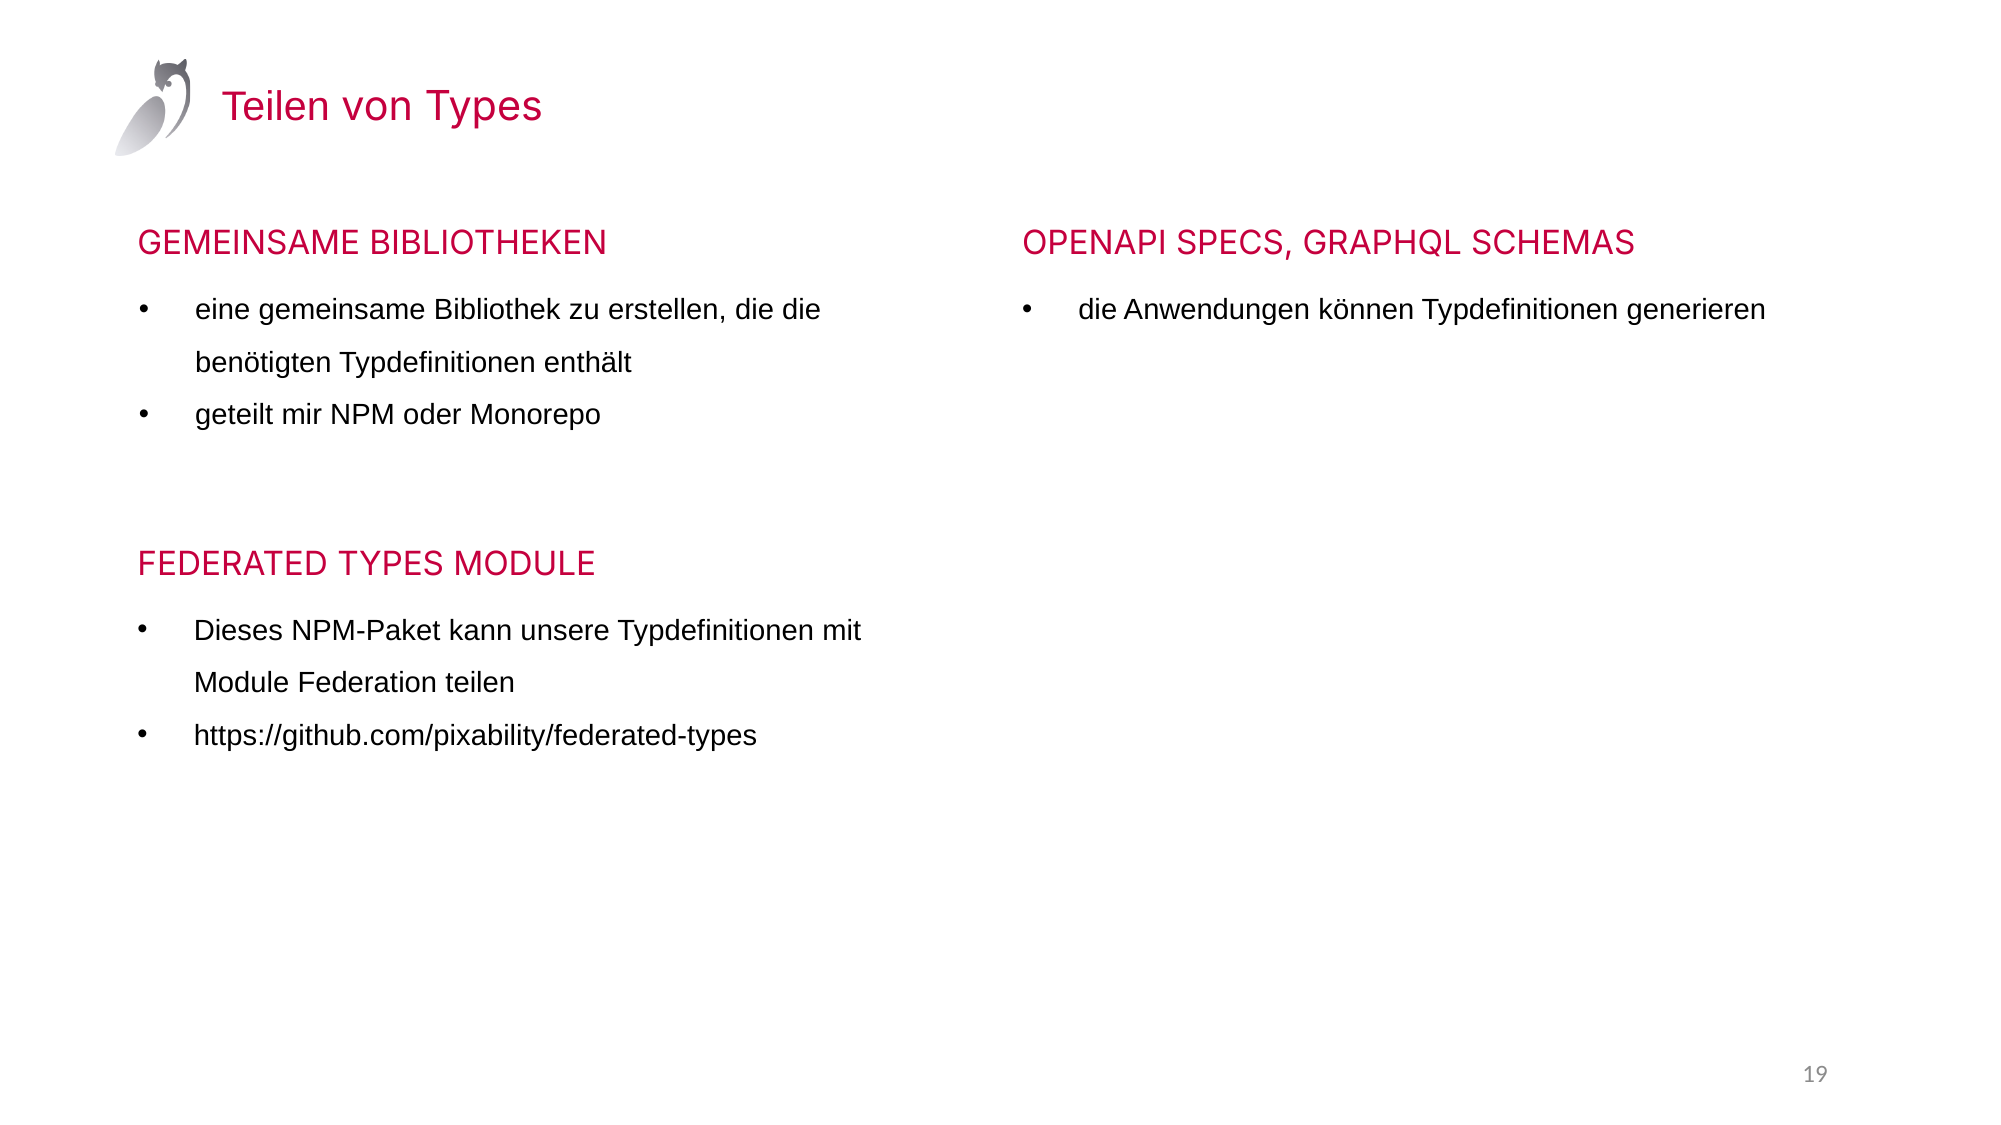

# Teilen von Types
GEMEINSAME BIBLIOTHEKEN
OPENAPI SPECS, GRAPHQL SCHEMAS
eine gemeinsame Bibliothek zu erstellen, die die benötigten Typdefinitionen enthält
geteilt mir NPM oder Monorepo
die Anwendungen können Typdefinitionen generieren
FEDERATED TYPES MODULE
Dieses NPM-Paket kann unsere Typdefinitionen mit Module Federation teilen
https://github.com/pixability/federated-types

19